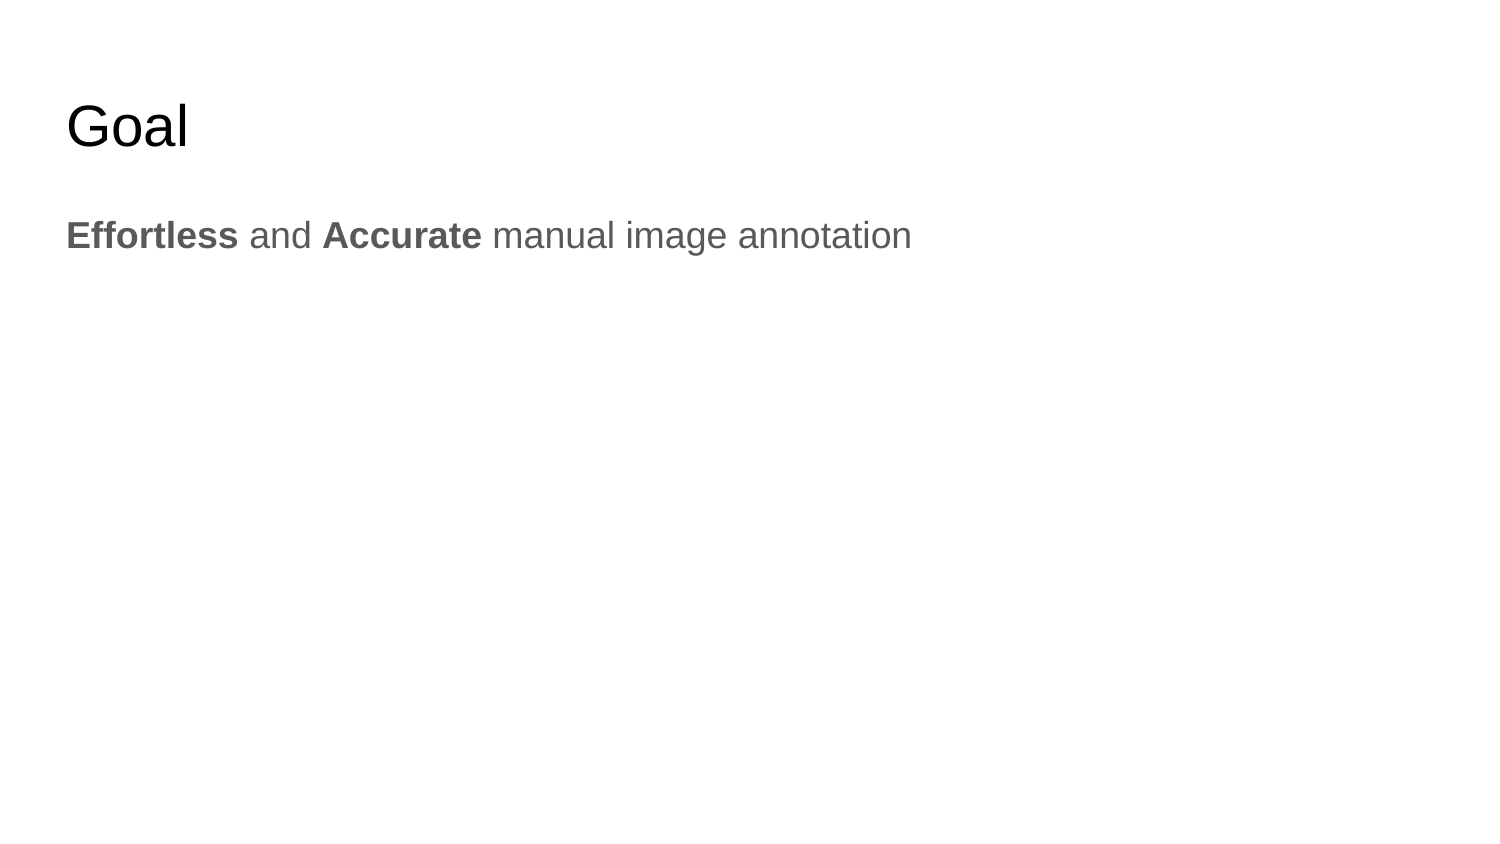

# Goal
Effortless and Accurate manual image annotation